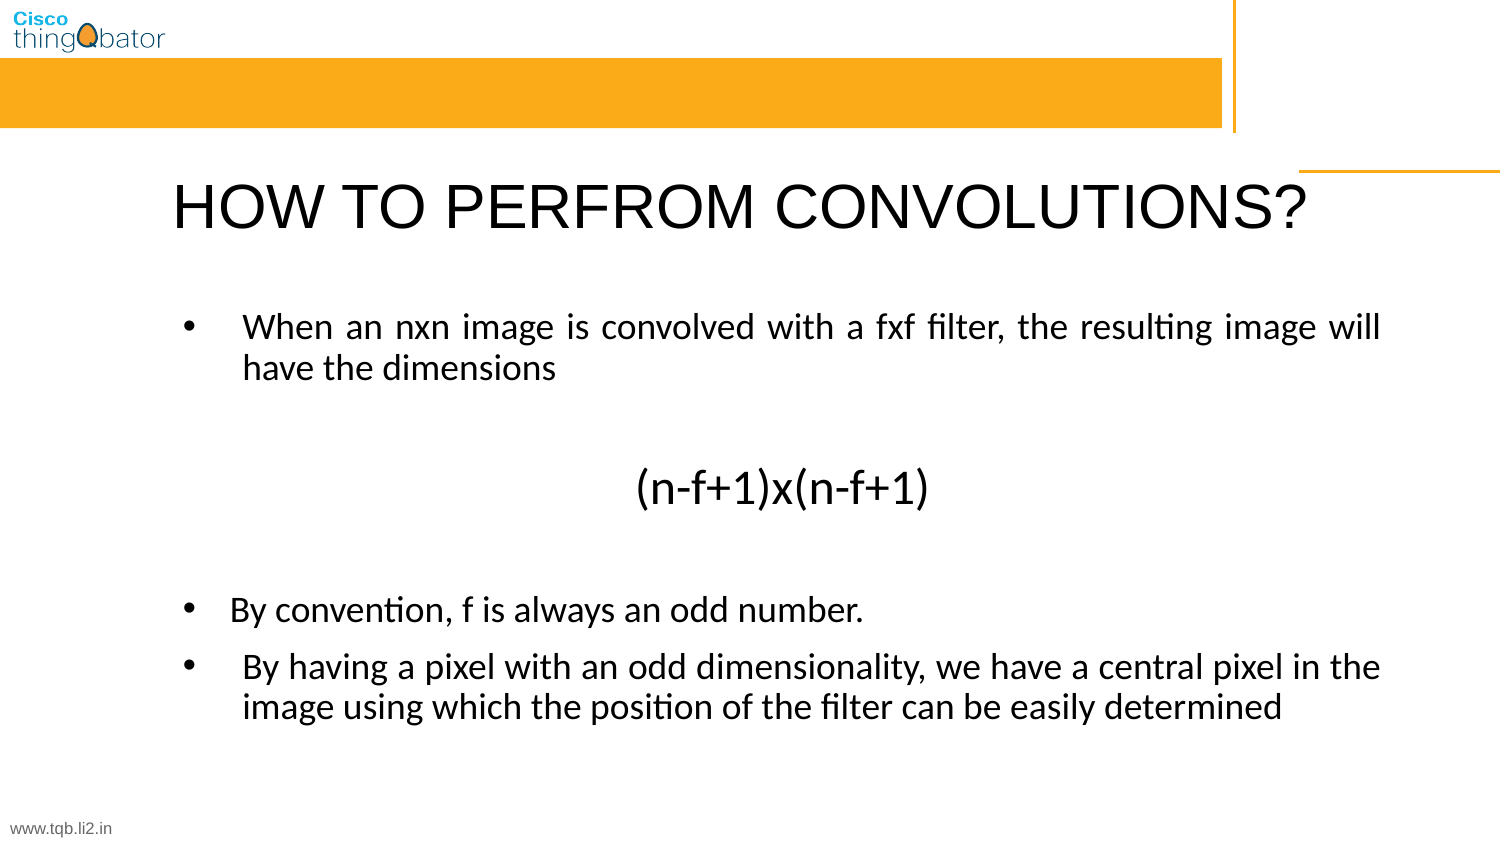

HOW TO PERFROM CONVOLUTIONS?
When an nxn image is convolved with a fxf filter, the resulting image will have the dimensions

(n-f+1)x(n-f+1)

By convention, f is always an odd number.
By having a pixel with an odd dimensionality, we have a central pixel in the image using which the position of the filter can be easily determined